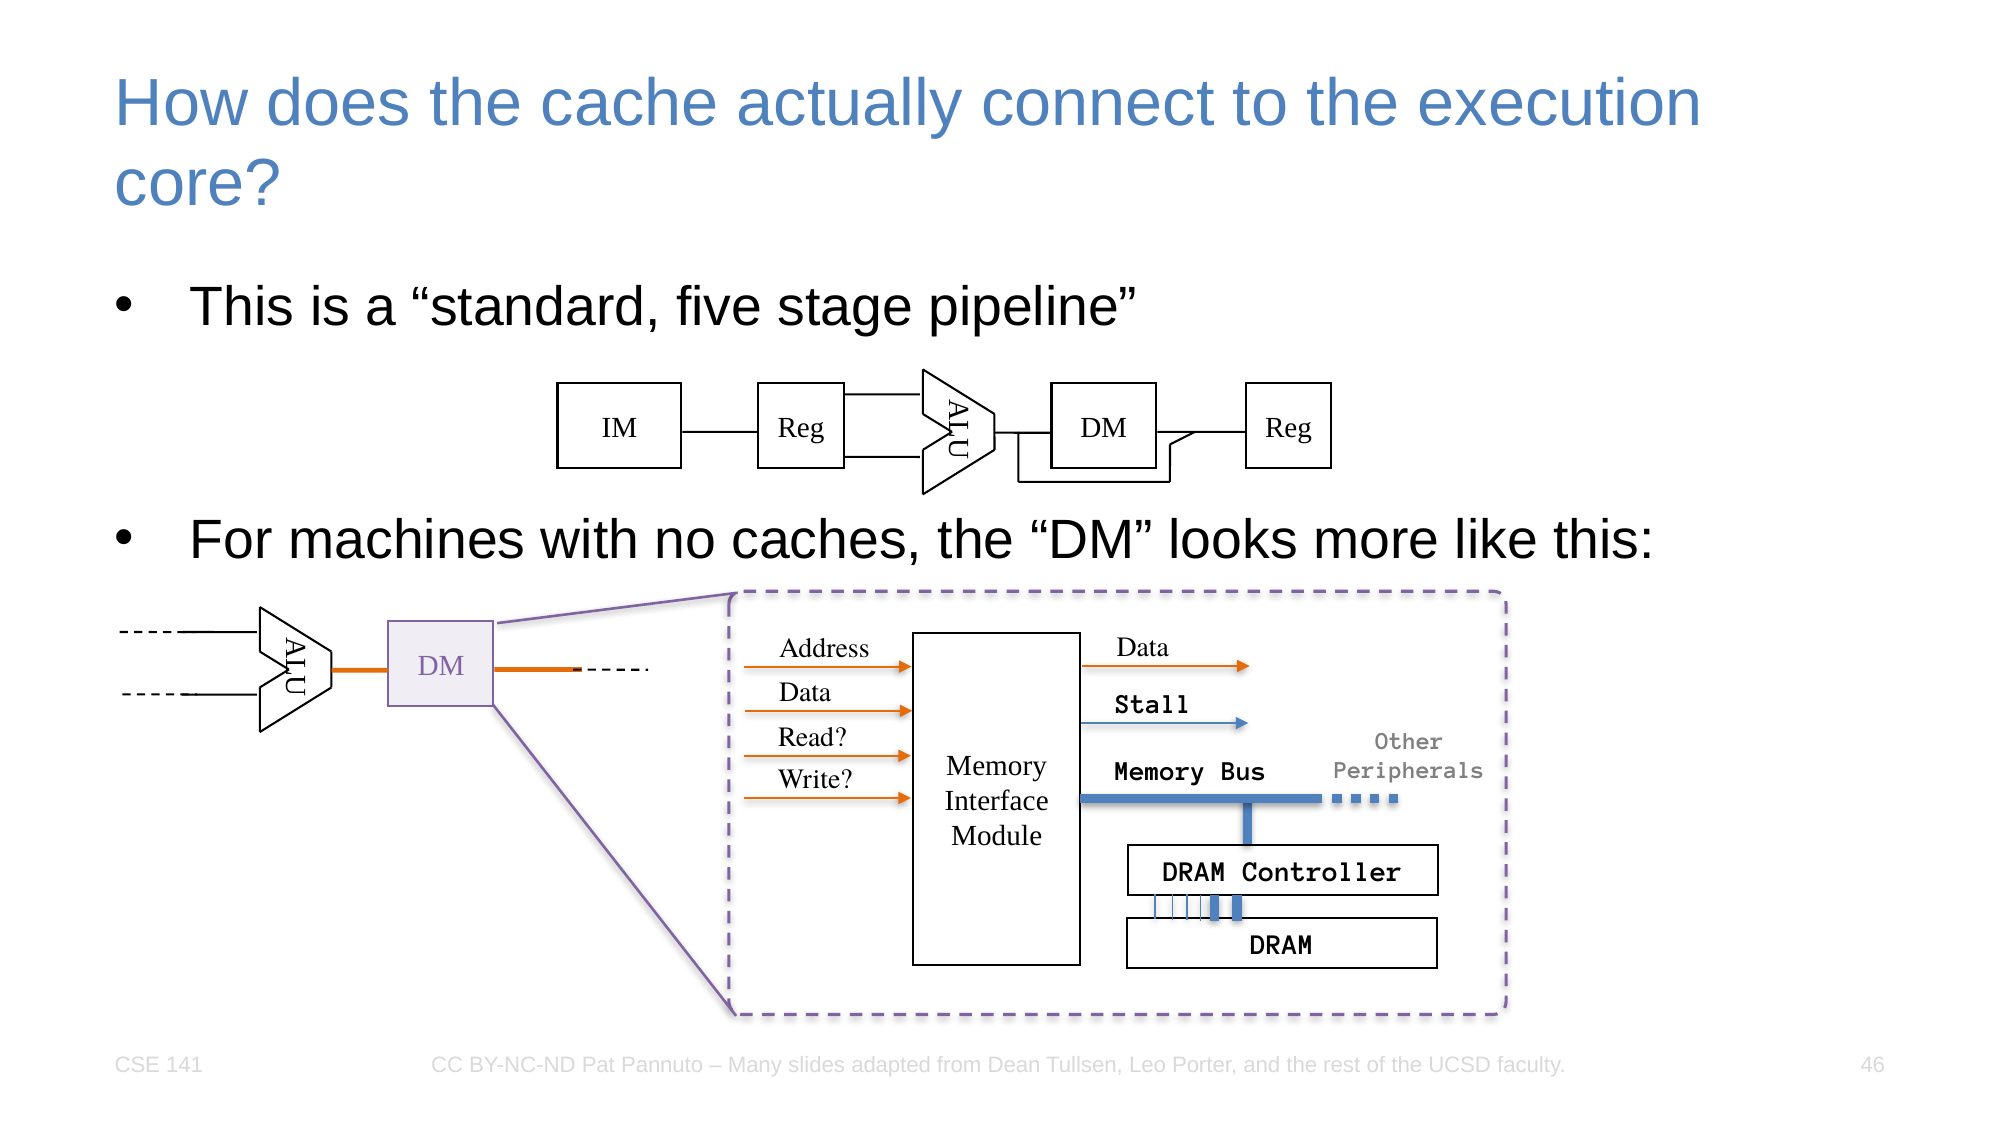

# How does the cache actually connect to the execution core?
This is a “standard, five stage pipeline”

For machines with no caches, the “DM” looks more like this:

   ALU
IM
Reg
DM
Reg

   ALU
DM

Data
Address
Memory
Interface
Module
Data
Stall
Read?
Other
Peripherals
Memory Bus
Write?
DRAM Controller
DRAM